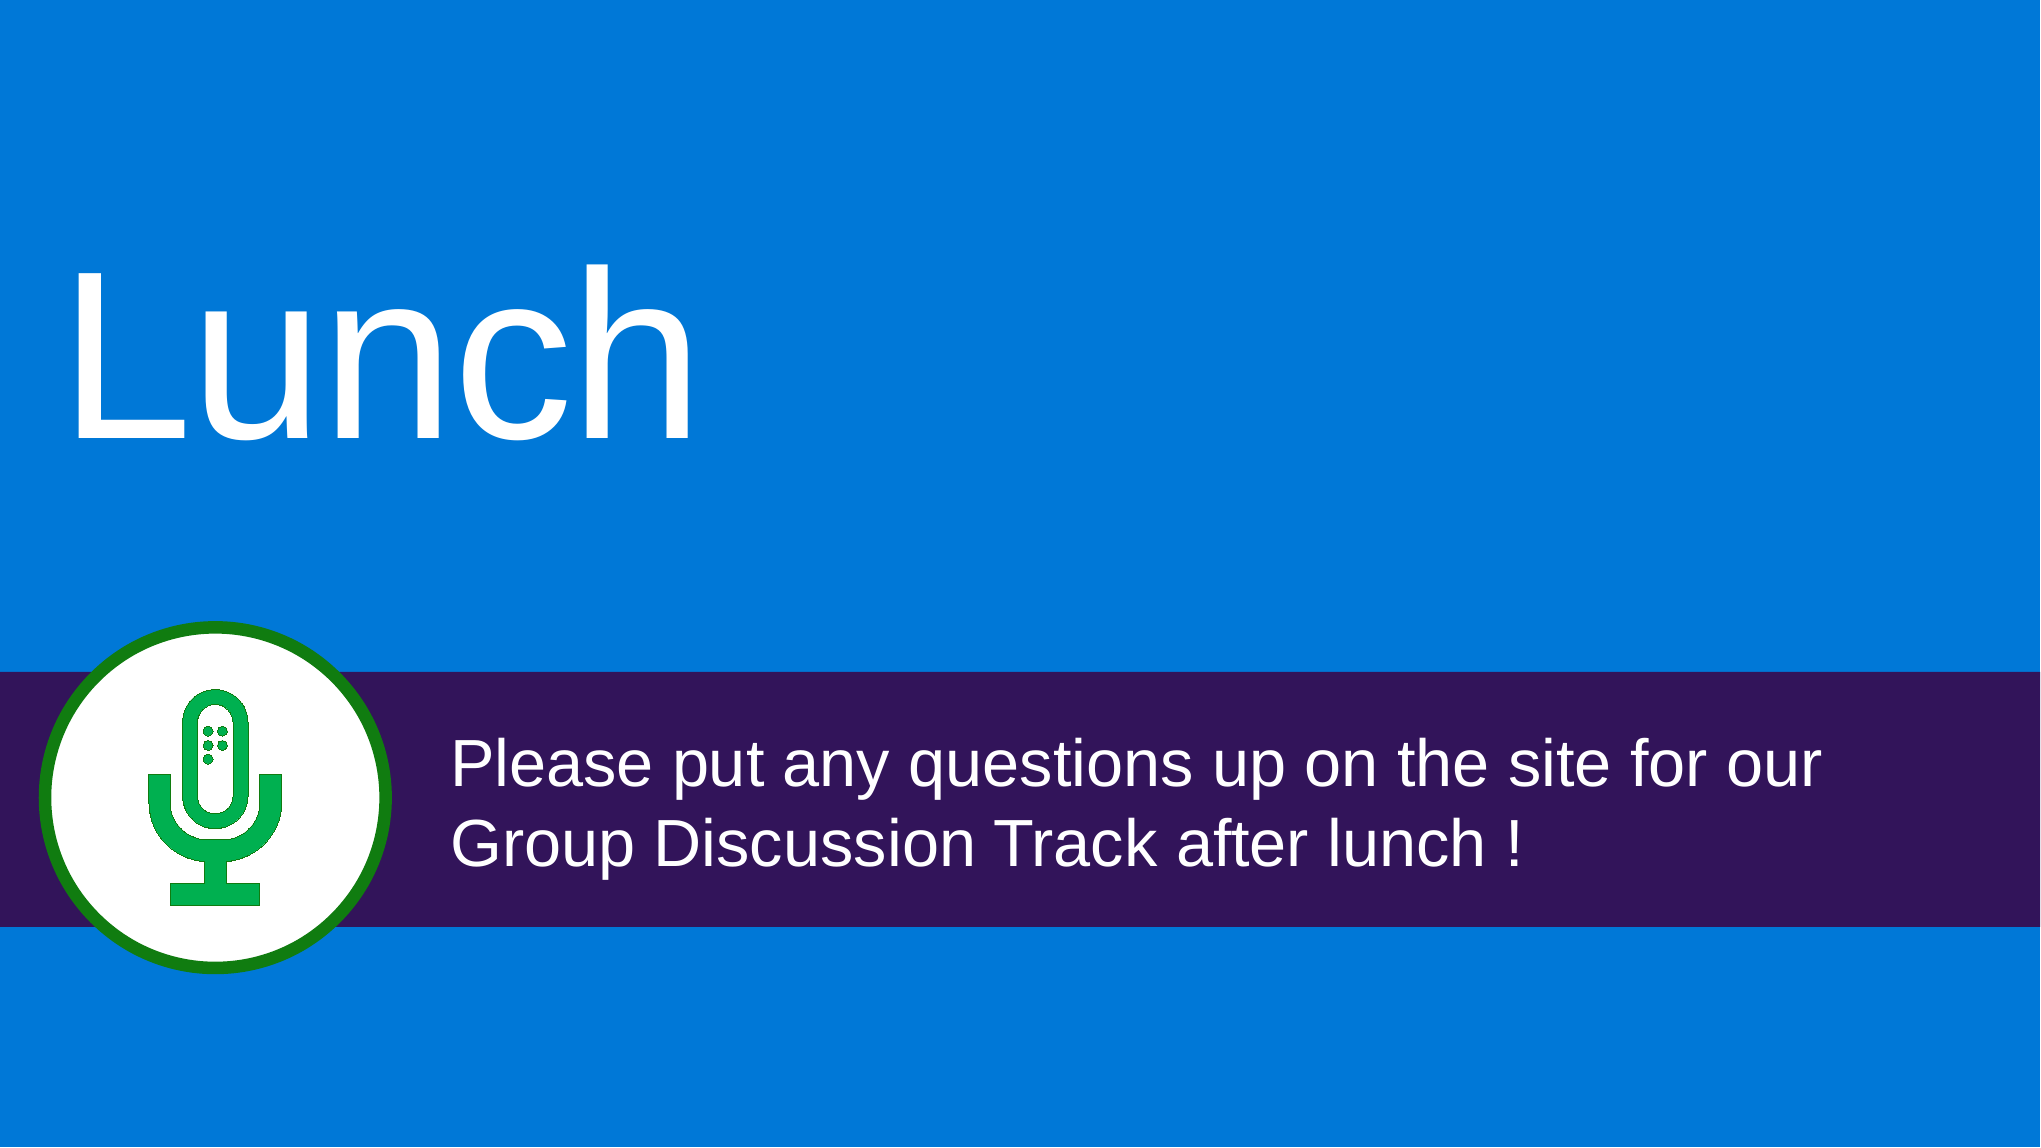

Lunch

Please put any questions up on the site for our Group Discussion Track after lunch !